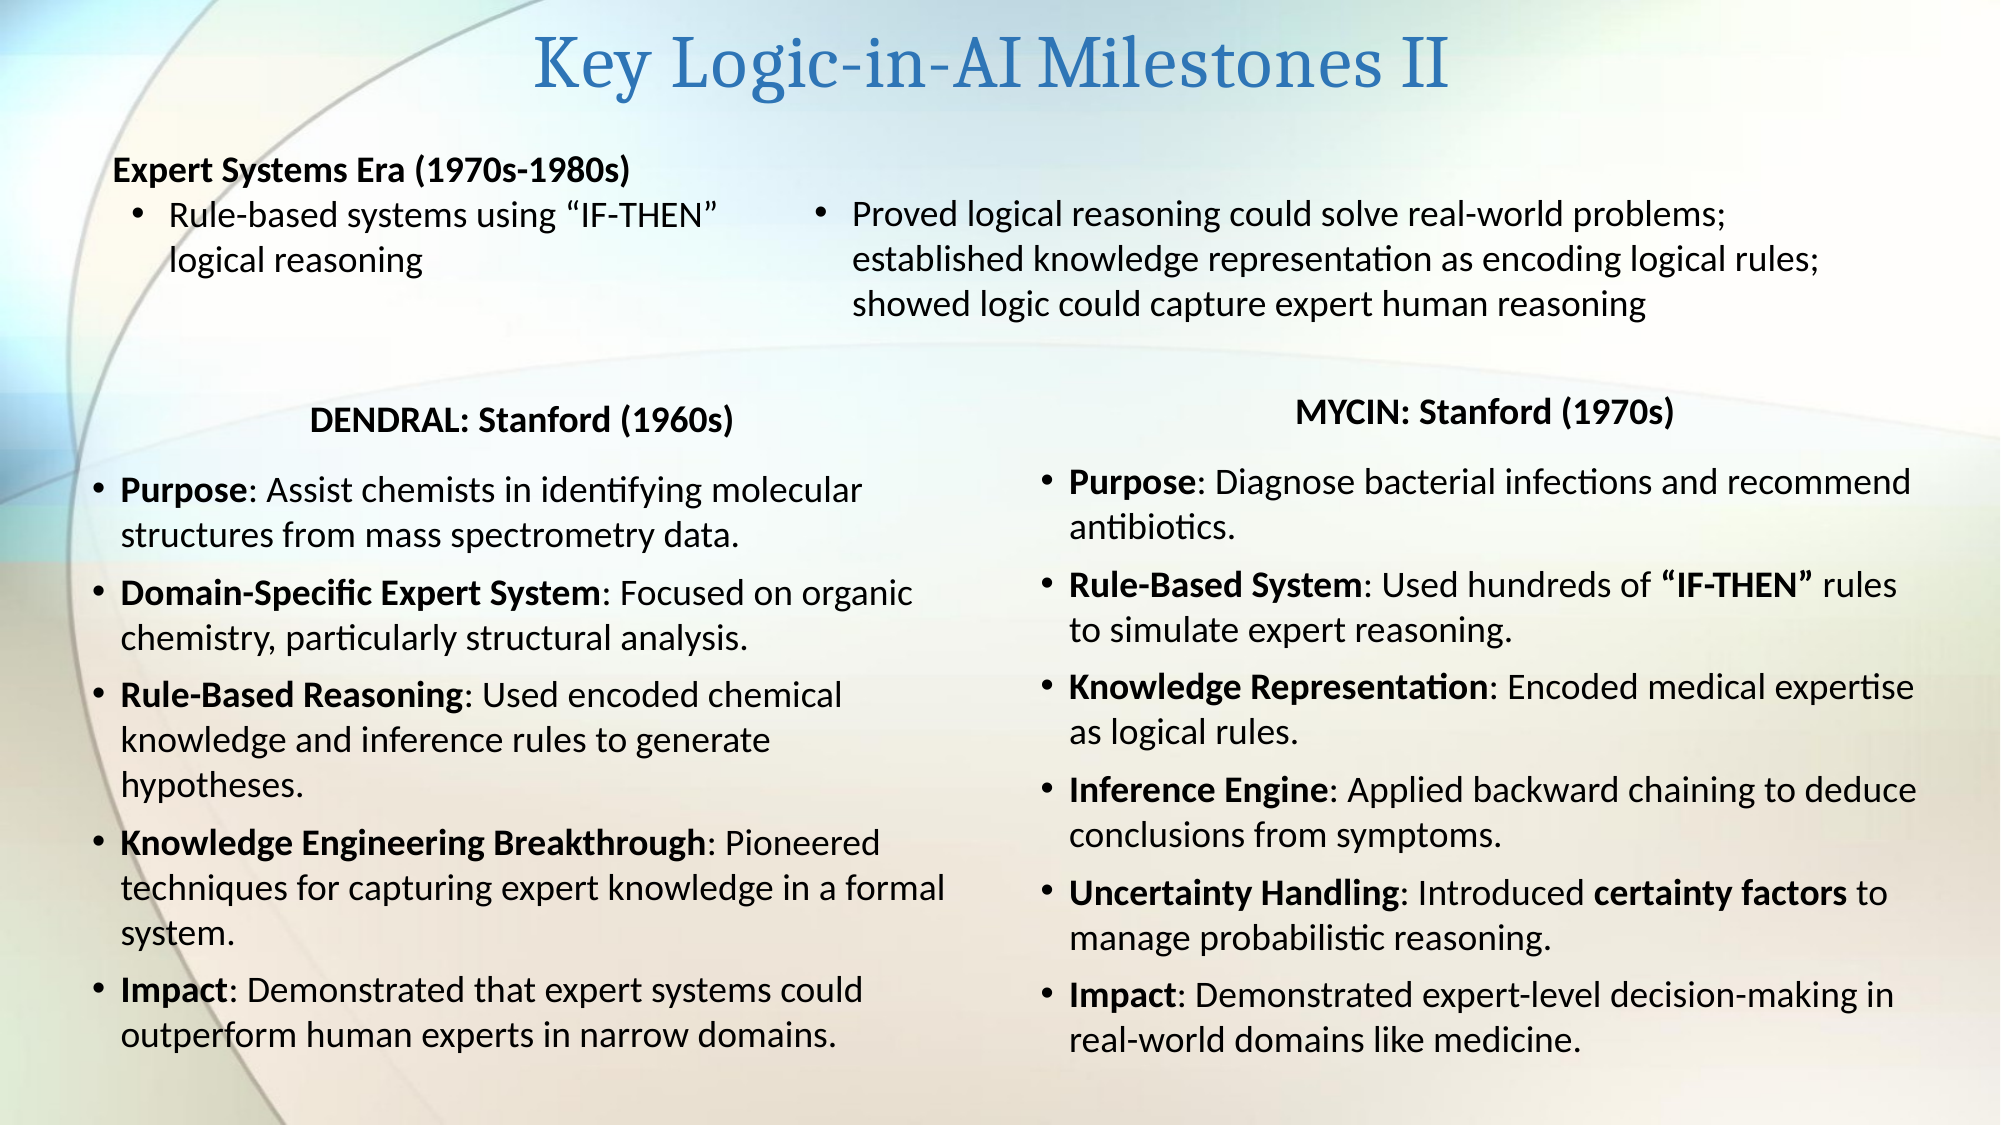

Key Logic-in-AI Milestones II

Expert Systems Era (1970s-1980s)
Rule-based systems using “IF-THEN” logical reasoning
Proved logical reasoning could solve real-world problems; established knowledge representation as encoding logical rules; showed logic could capture expert human reasoning
MYCIN: Stanford (1970s)
Purpose: Diagnose bacterial infections and recommend antibiotics.
Rule-Based System: Used hundreds of “IF-THEN” rules to simulate expert reasoning.
Knowledge Representation: Encoded medical expertise as logical rules.
Inference Engine: Applied backward chaining to deduce conclusions from symptoms.
Uncertainty Handling: Introduced certainty factors to manage probabilistic reasoning.
Impact: Demonstrated expert-level decision-making in real-world domains like medicine.
DENDRAL: Stanford (1960s)
Purpose: Assist chemists in identifying molecular structures from mass spectrometry data.
Domain-Specific Expert System: Focused on organic chemistry, particularly structural analysis.
Rule-Based Reasoning: Used encoded chemical knowledge and inference rules to generate hypotheses.
Knowledge Engineering Breakthrough: Pioneered techniques for capturing expert knowledge in a formal system.
Impact: Demonstrated that expert systems could outperform human experts in narrow domains.